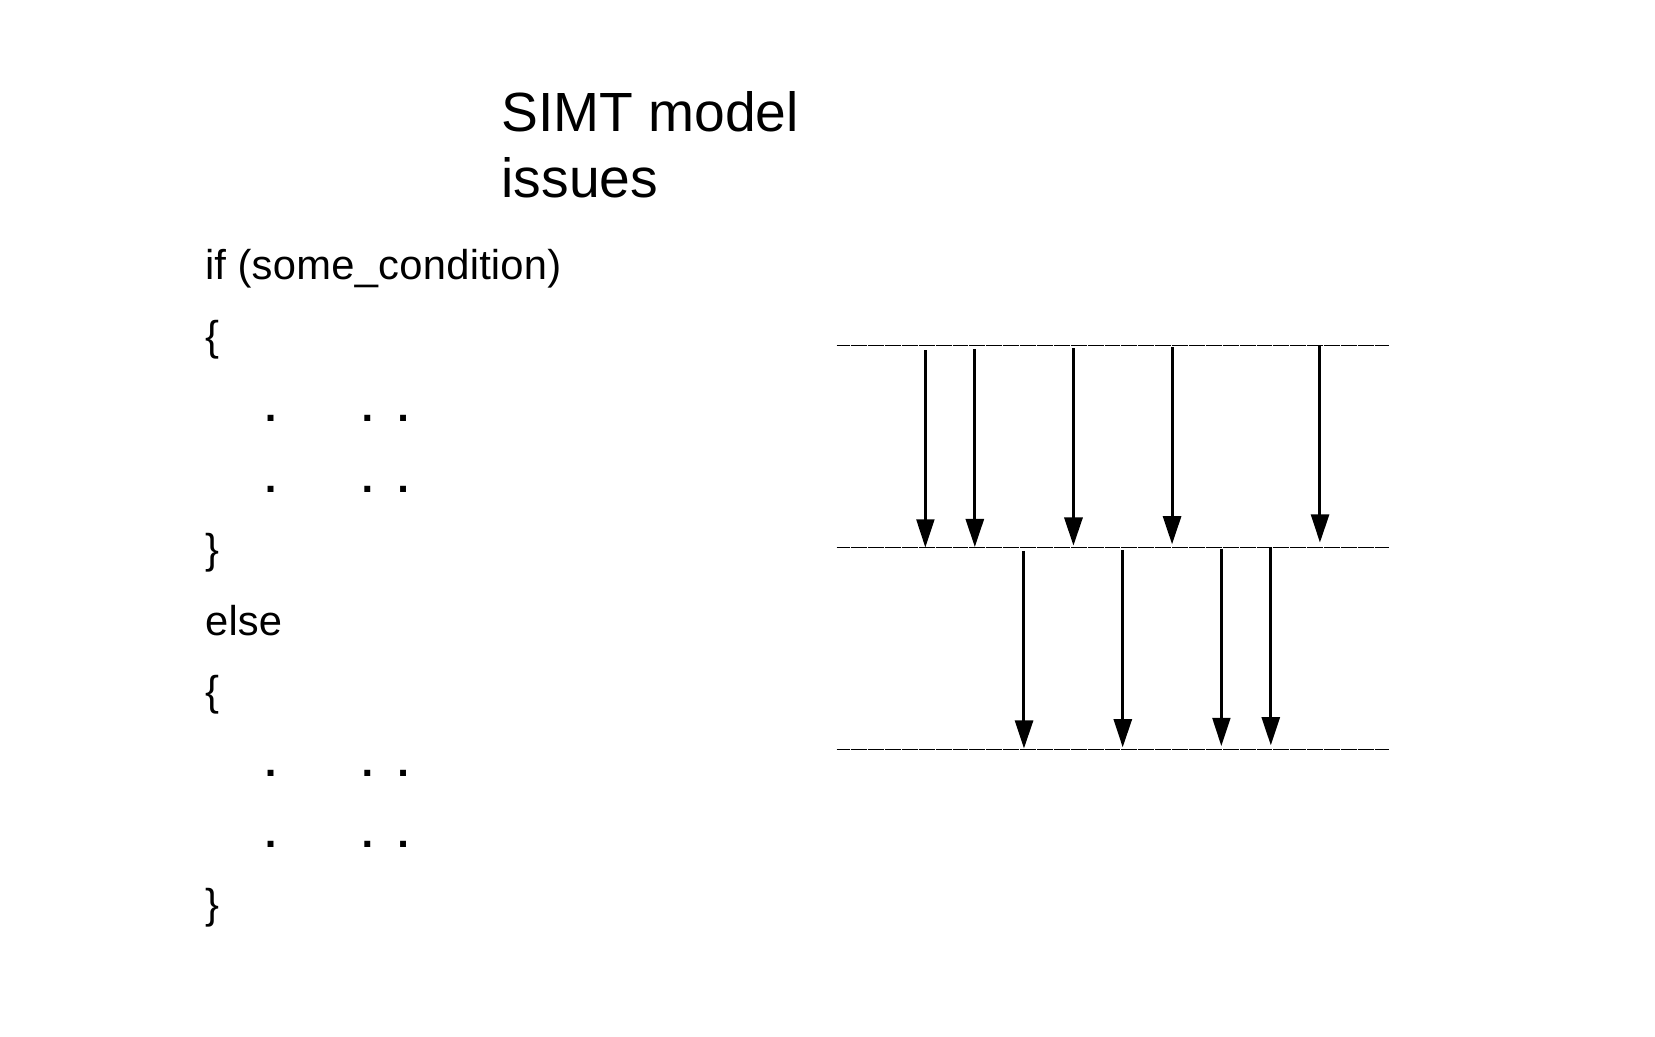

# SIMT model issues
if (some_condition)
{
.	.	.
.	.	.
}
else
{
.	.	.
.	.	.
}